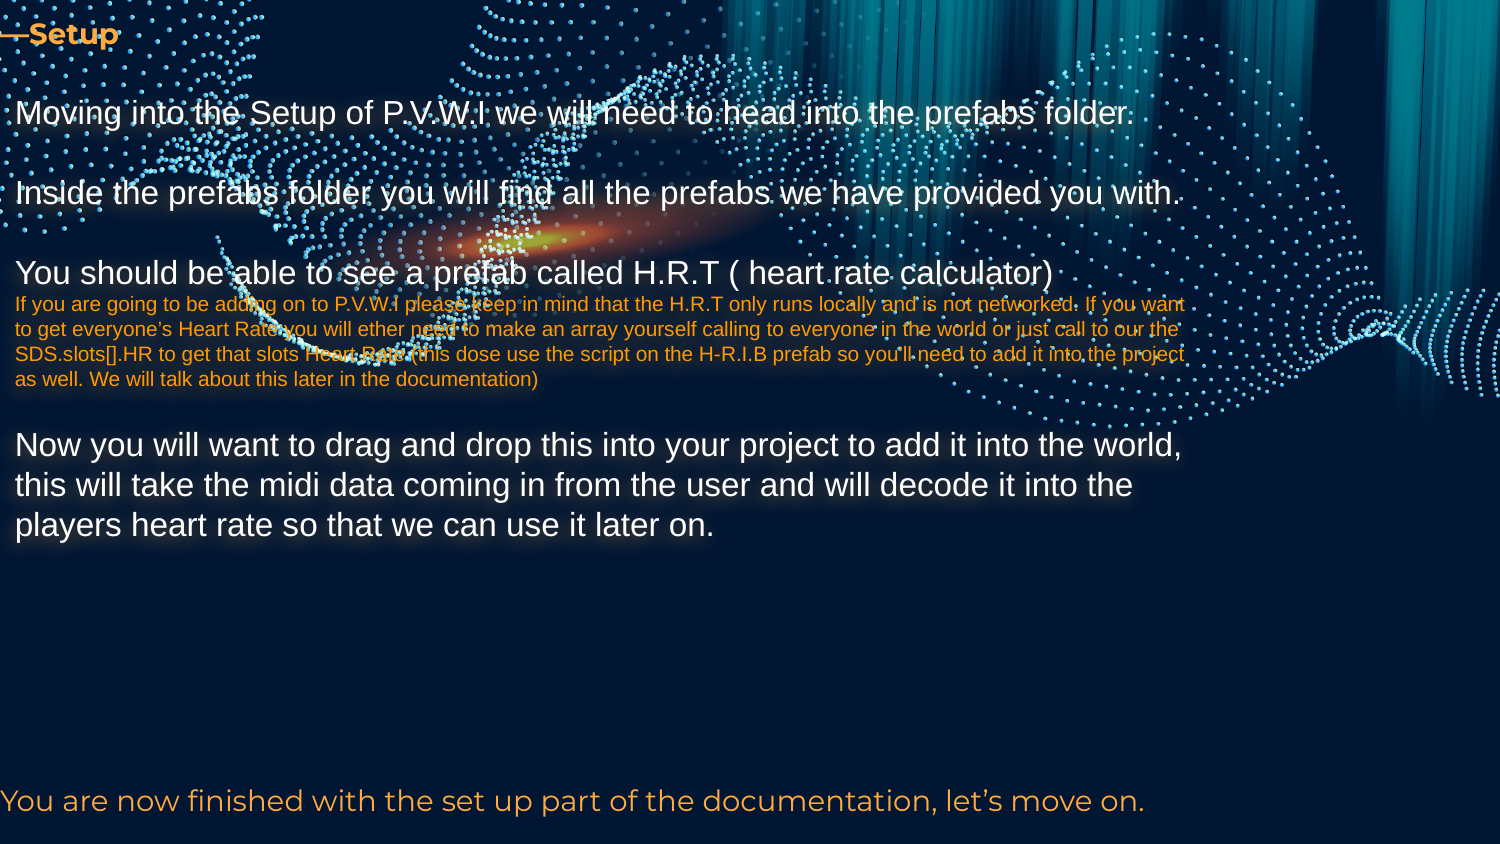

—Setup
# Moving into the Setup of P.V.W.I we will need to head into the prefabs folder. Inside the prefabs folder you will find all the prefabs we have provided you with. You should be able to see a prefab called H.R.T ( heart rate calculator) If you are going to be adding on to P.V.W.I please keep in mind that the H.R.T only runs locally and is not networked. If you want to get everyone’s Heart Rate you will ether need to make an array yourself calling to everyone in the world or just call to our the SDS.slots[].HR to get that slots Heart Rate (this dose use the script on the H-R.I.B prefab so you’ll need to add it into the project as well. We will talk about this later in the documentation) Now you will want to drag and drop this into your project to add it into the world, this will take the midi data coming in from the user and will decode it into the players heart rate so that we can use it later on.
You are now finished with the set up part of the documentation, let’s move on.